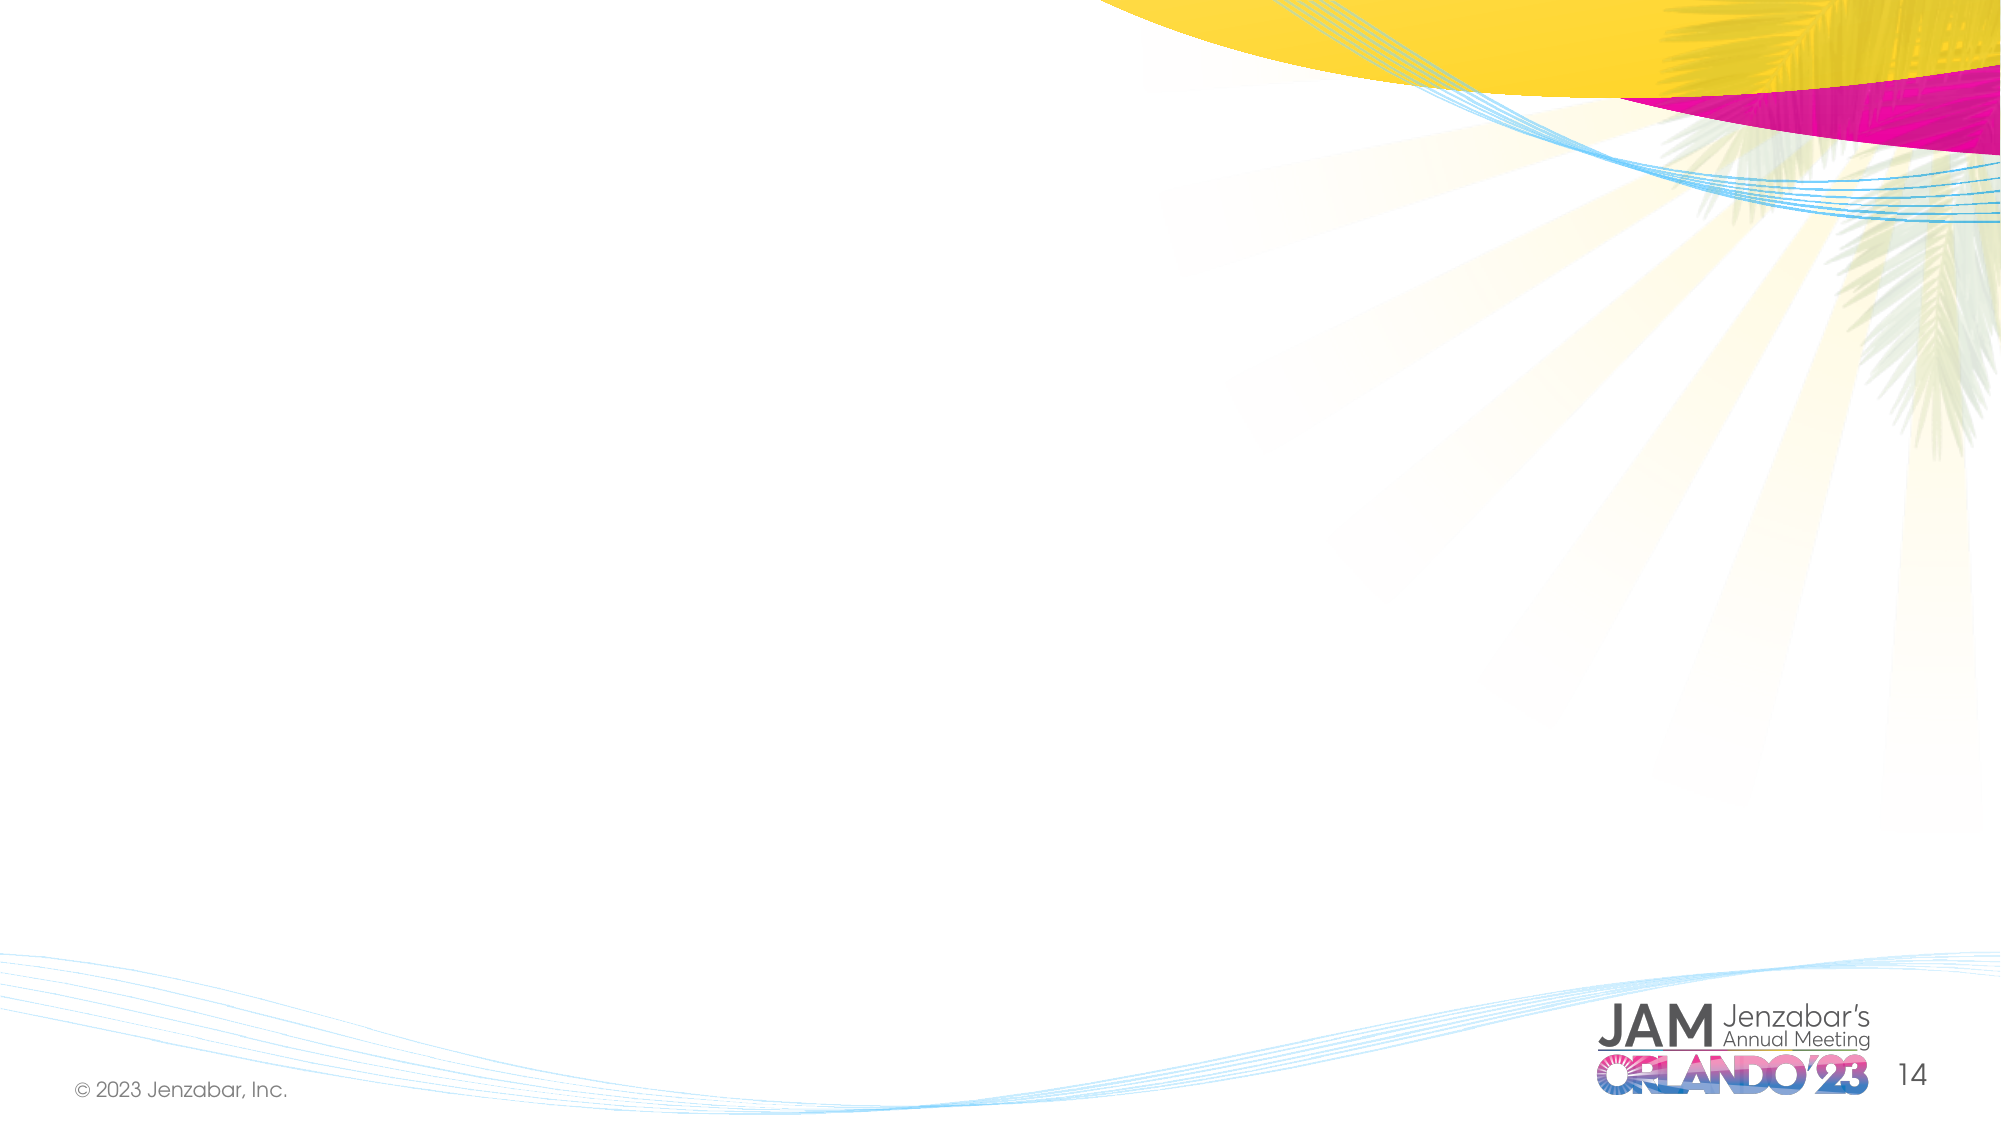

# SqlDebug Class
# Data structures for holding SQLDebug information
Class SqlDebug { $idx; $srv; $db; $cmd; $params; $data;
    SqlDebug($srv, $db, $c, $p) {
        $this.idx = $Global:SqlHist.Count; $this.data = $null;
        $this.srv = $srv; $this.db = $db; $this.cmd = $c; $this.params = $p;
        $Global:SqlHist.Add($this)
    }
}
$Global:SqlHist = New-Object List[SqlDebug]